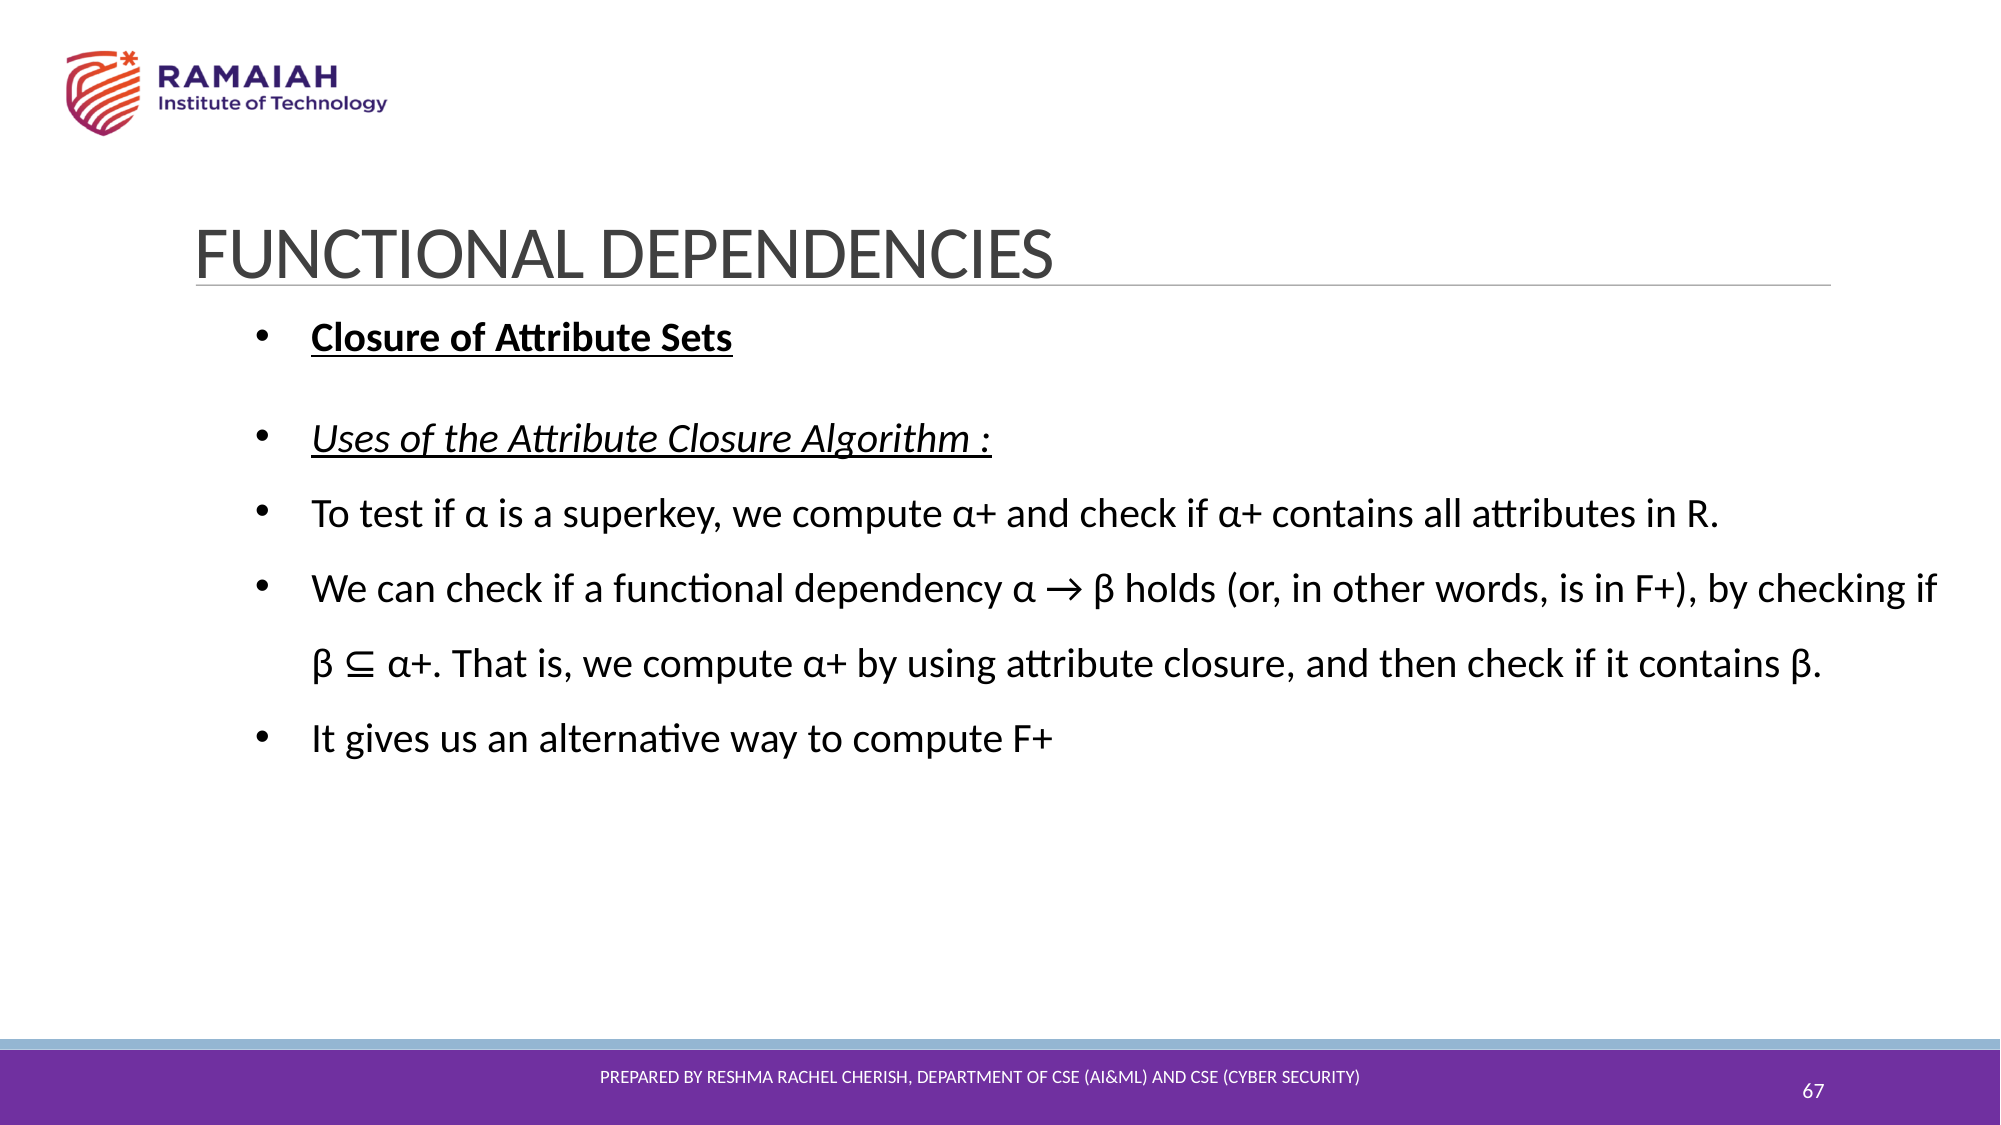

FUNCTIONAL DEPENDENCIES
Closure of Attribute Sets

Uses of the Attribute Closure Algorithm :
To test if α is a superkey, we compute α+ and check if α+ contains all attributes in R.
We can check if a functional dependency α → β holds (or, in other words, is in F+), by checking if β ⊆ α+. That is, we compute α+ by using attribute closure, and then check if it contains β.
It gives us an alternative way to compute F+

67
Prepared By reshma Rachel cherish, Department of CSE (ai&ml) and CSE (Cyber security)